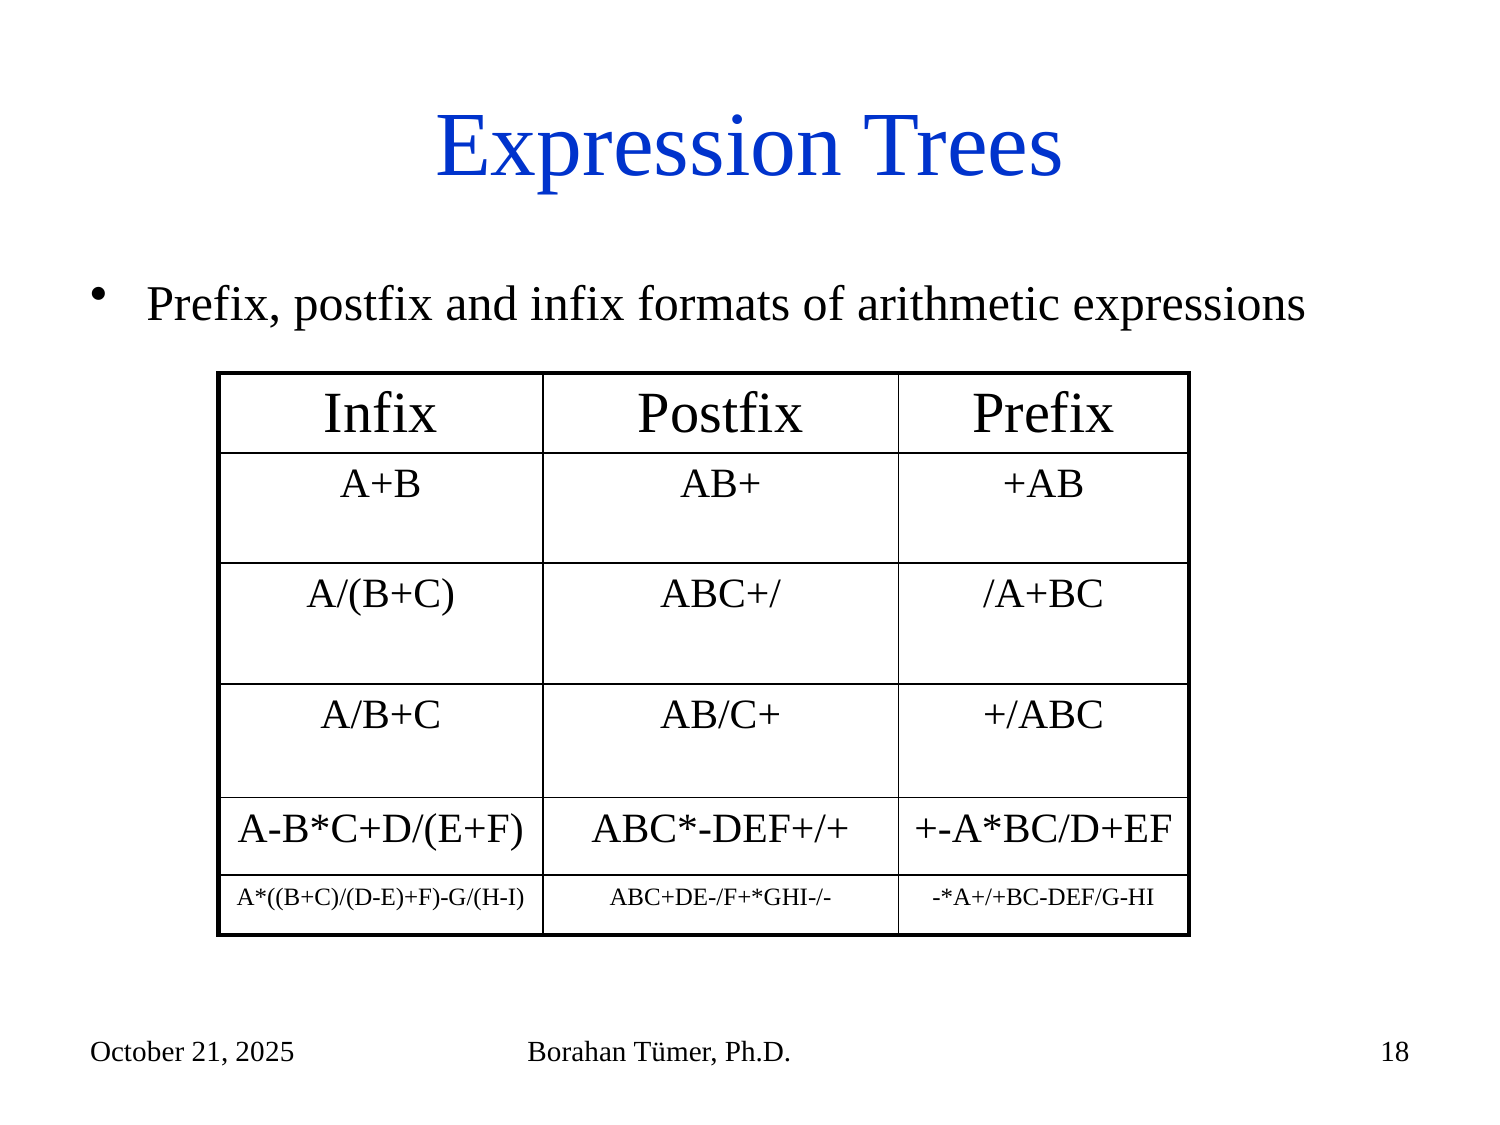

# Expression Trees
Prefix, postfix and infix formats of arithmetic expressions
| Infix | Postfix | Prefix |
| --- | --- | --- |
| A+B | AB+ | +AB |
| A/(B+C) | ABC+/ | /A+BC |
| A/B+C | AB/C+ | +/ABC |
| A-B\*C+D/(E+F) | ABC\*-DEF+/+ | +-A\*BC/D+EF |
| A\*((B+C)/(D-E)+F)-G/(H-I) | ABC+DE-/F+\*GHI-/- | -\*A+/+BC-DEF/G-HI |
October 21, 2025
Borahan Tümer, Ph.D.
18